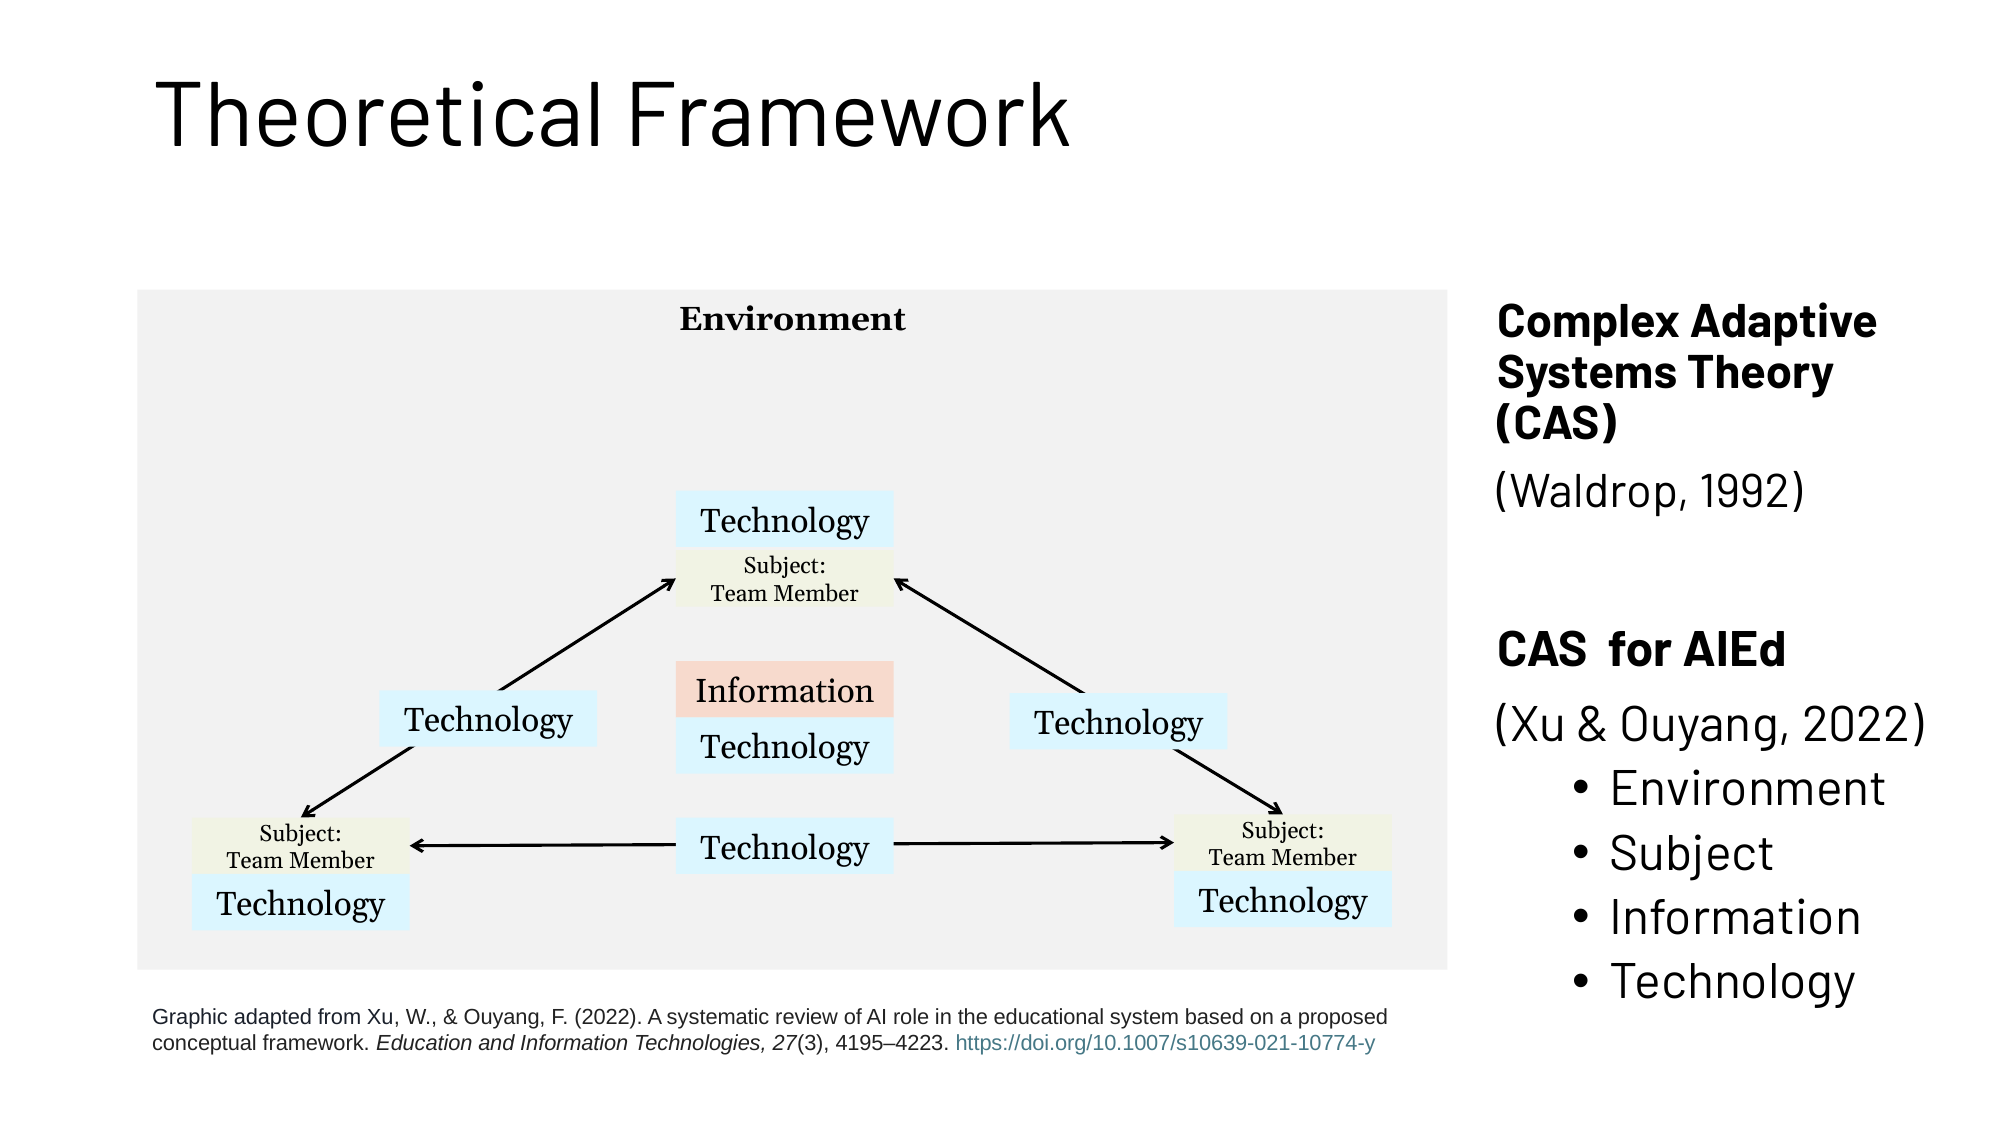

# Theoretical Framework
Environment
Technology
Subject:
Team Member
Information
Technology
Technology
Technology
Subject:
Team Member
Subject:
Team Member
Technology
Technology
Technology
Complex Adaptive Systems Theory (CAS)
(Waldrop, 1992)
CAS  for AIEd
(Xu & Ouyang, 2022)
Environment
Subject
Information
Technology
Graphic adapted from Xu, W., & Ouyang, F. (2022). A systematic review of AI role in the educational system based on a proposed conceptual framework. Education and Information Technologies, 27(3), 4195–4223. https://doi.org/10.1007/s10639-021-10774-y